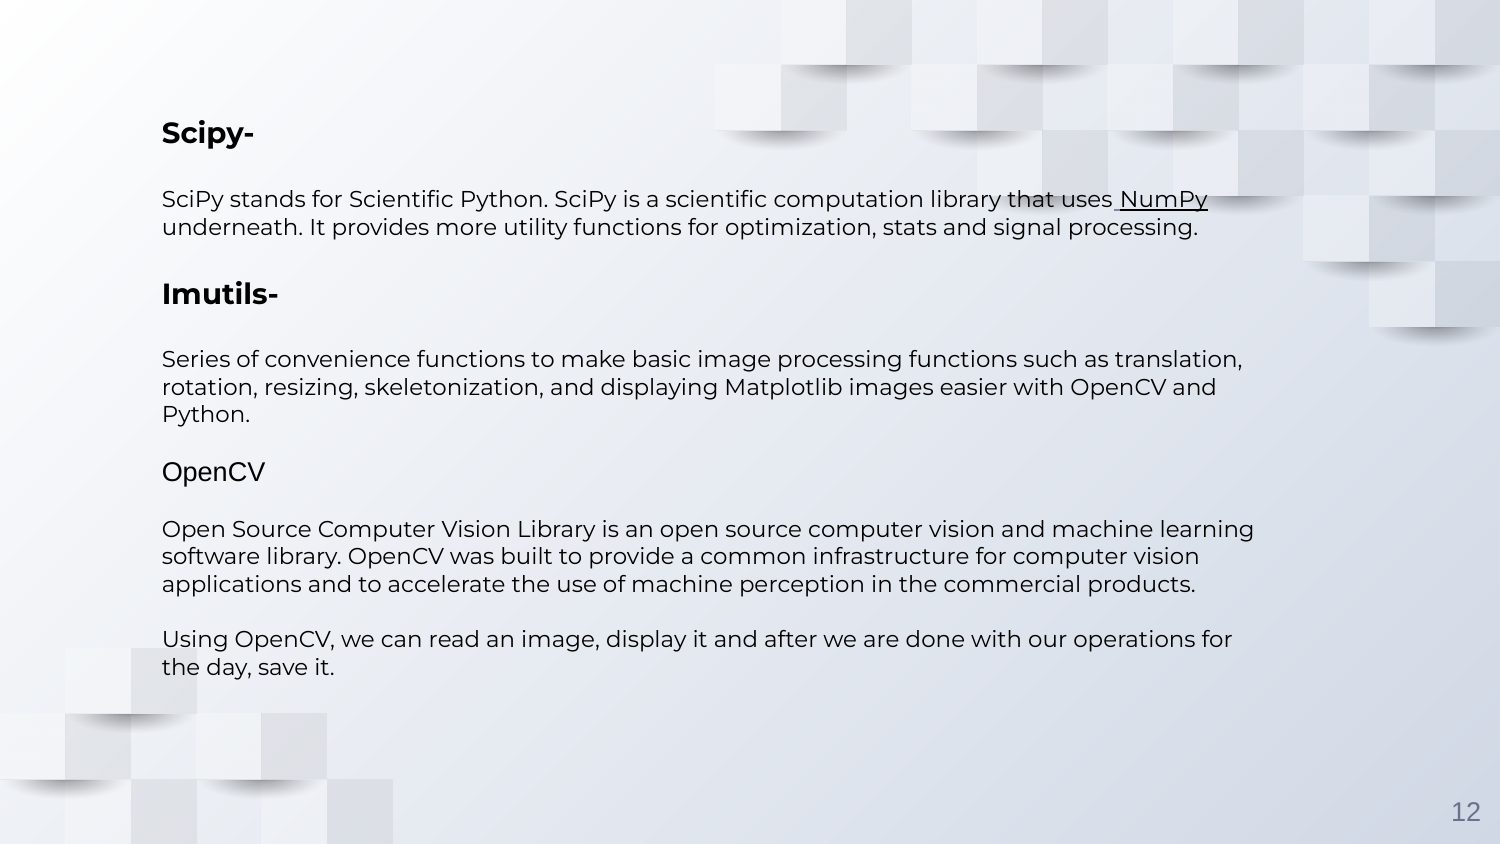

Scipy-

SciPy stands for Scientific Python. SciPy is a scientific computation library that uses NumPy underneath. It provides more utility functions for optimization, stats and signal processing.

Imutils-

Series of convenience functions to make basic image processing functions such as translation, rotation, resizing, skeletonization, and displaying Matplotlib images easier with OpenCV and Python.

OpenCV

Open Source Computer Vision Library is an open source computer vision and machine learning software library. OpenCV was built to provide a common infrastructure for computer vision applications and to accelerate the use of machine perception in the commercial products.

Using OpenCV, we can read an image, display it and after we are done with our operations for the day, save it.

12